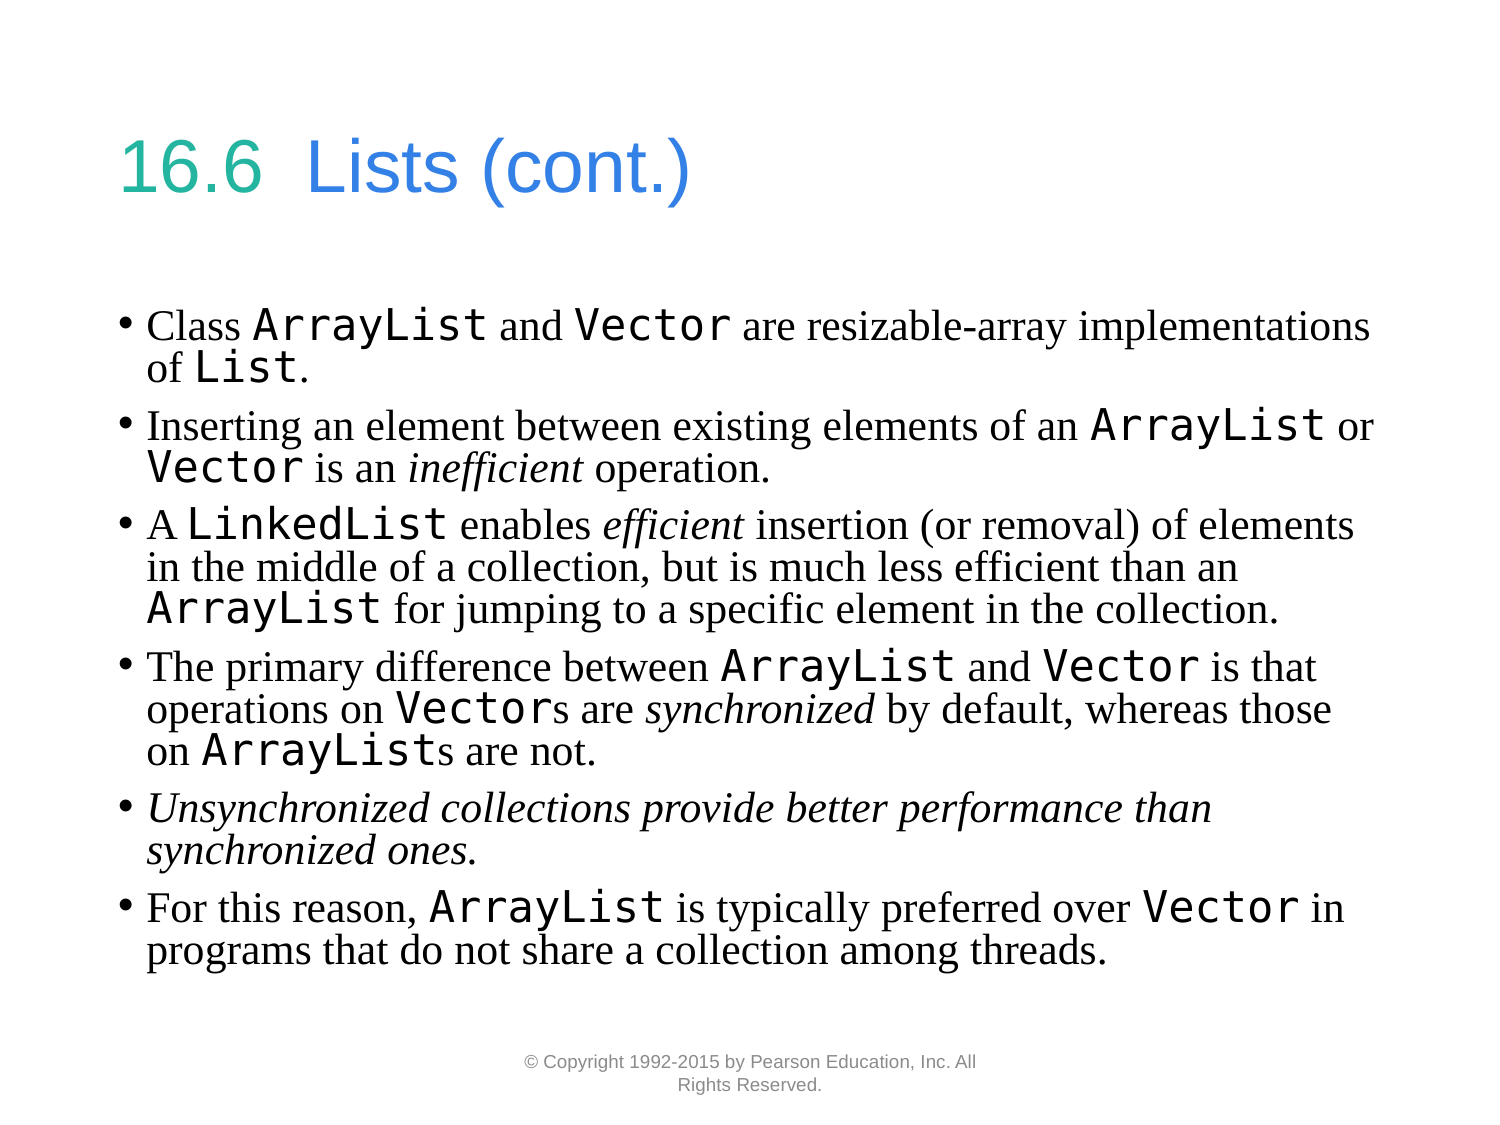

# 16.6  Lists (cont.)
Class ArrayList and Vector are resizable-array implementations of List.
Inserting an element between existing elements of an ArrayList or Vector is an inefficient operation.
A LinkedList enables efficient insertion (or removal) of elements in the middle of a collection, but is much less efficient than an ArrayList for jumping to a specific element in the collection.
The primary difference between ArrayList and Vector is that operations on Vectors are synchronized by default, whereas those on ArrayLists are not.
Unsynchronized collections provide better performance than synchronized ones.
For this reason, ArrayList is typically preferred over Vector in programs that do not share a collection among threads.
© Copyright 1992-2015 by Pearson Education, Inc. All Rights Reserved.